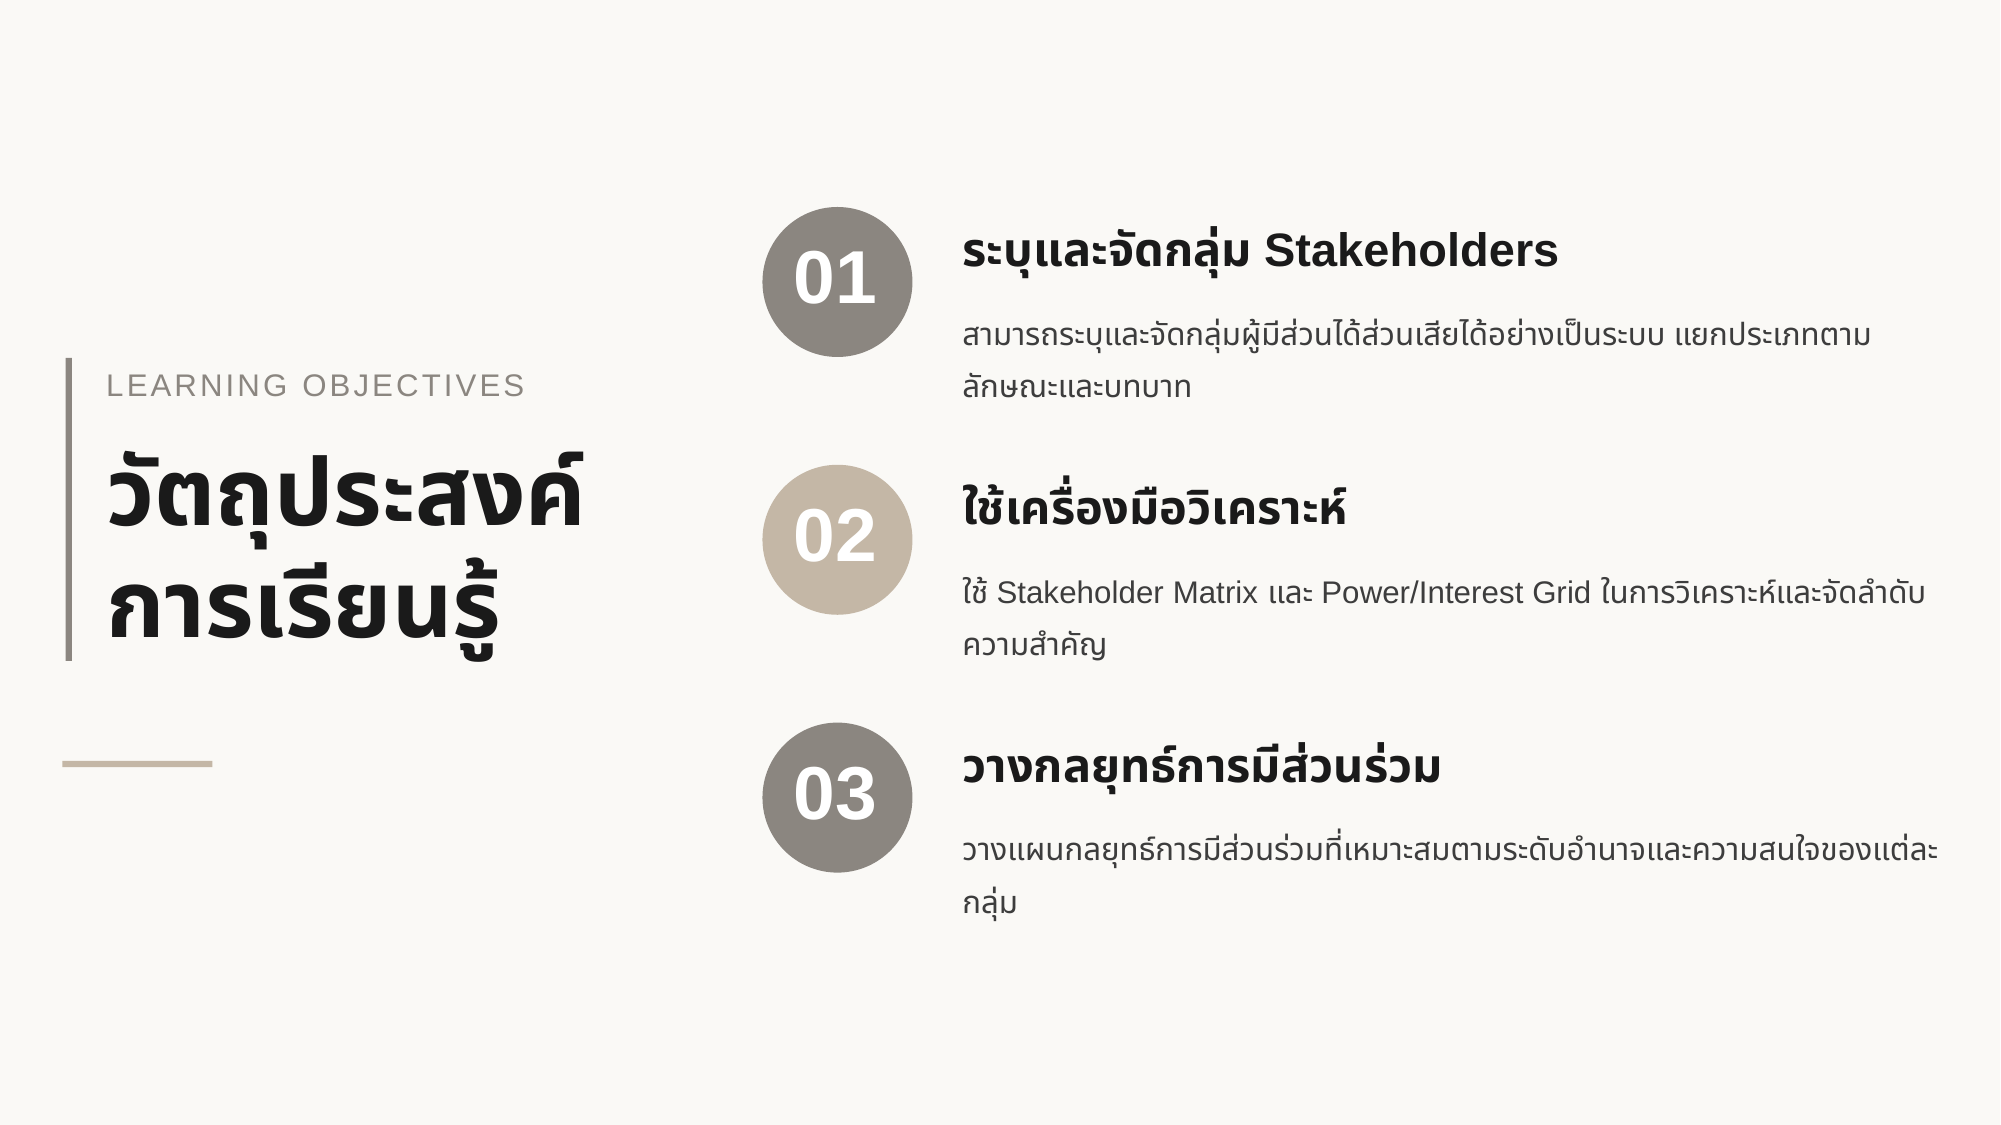

ระบุและจัดกลุ่ม Stakeholders
01
สามารถระบุและจัดกลุ่มผู้มีส่วนได้ส่วนเสียได้อย่างเป็นระบบ แยกประเภทตามลักษณะและบทบาท

LEARNING OBJECTIVES
วัตถุประสงค์
การเรียนรู้

ใช้เครื่องมือวิเคราะห์
02
ใช้ Stakeholder Matrix และ Power/Interest Grid ในการวิเคราะห์และจัดลำดับความสำคัญ

วางกลยุทธ์การมีส่วนร่วม
03

วางแผนกลยุทธ์การมีส่วนร่วมที่เหมาะสมตามระดับอำนาจและความสนใจของแต่ละกลุ่ม